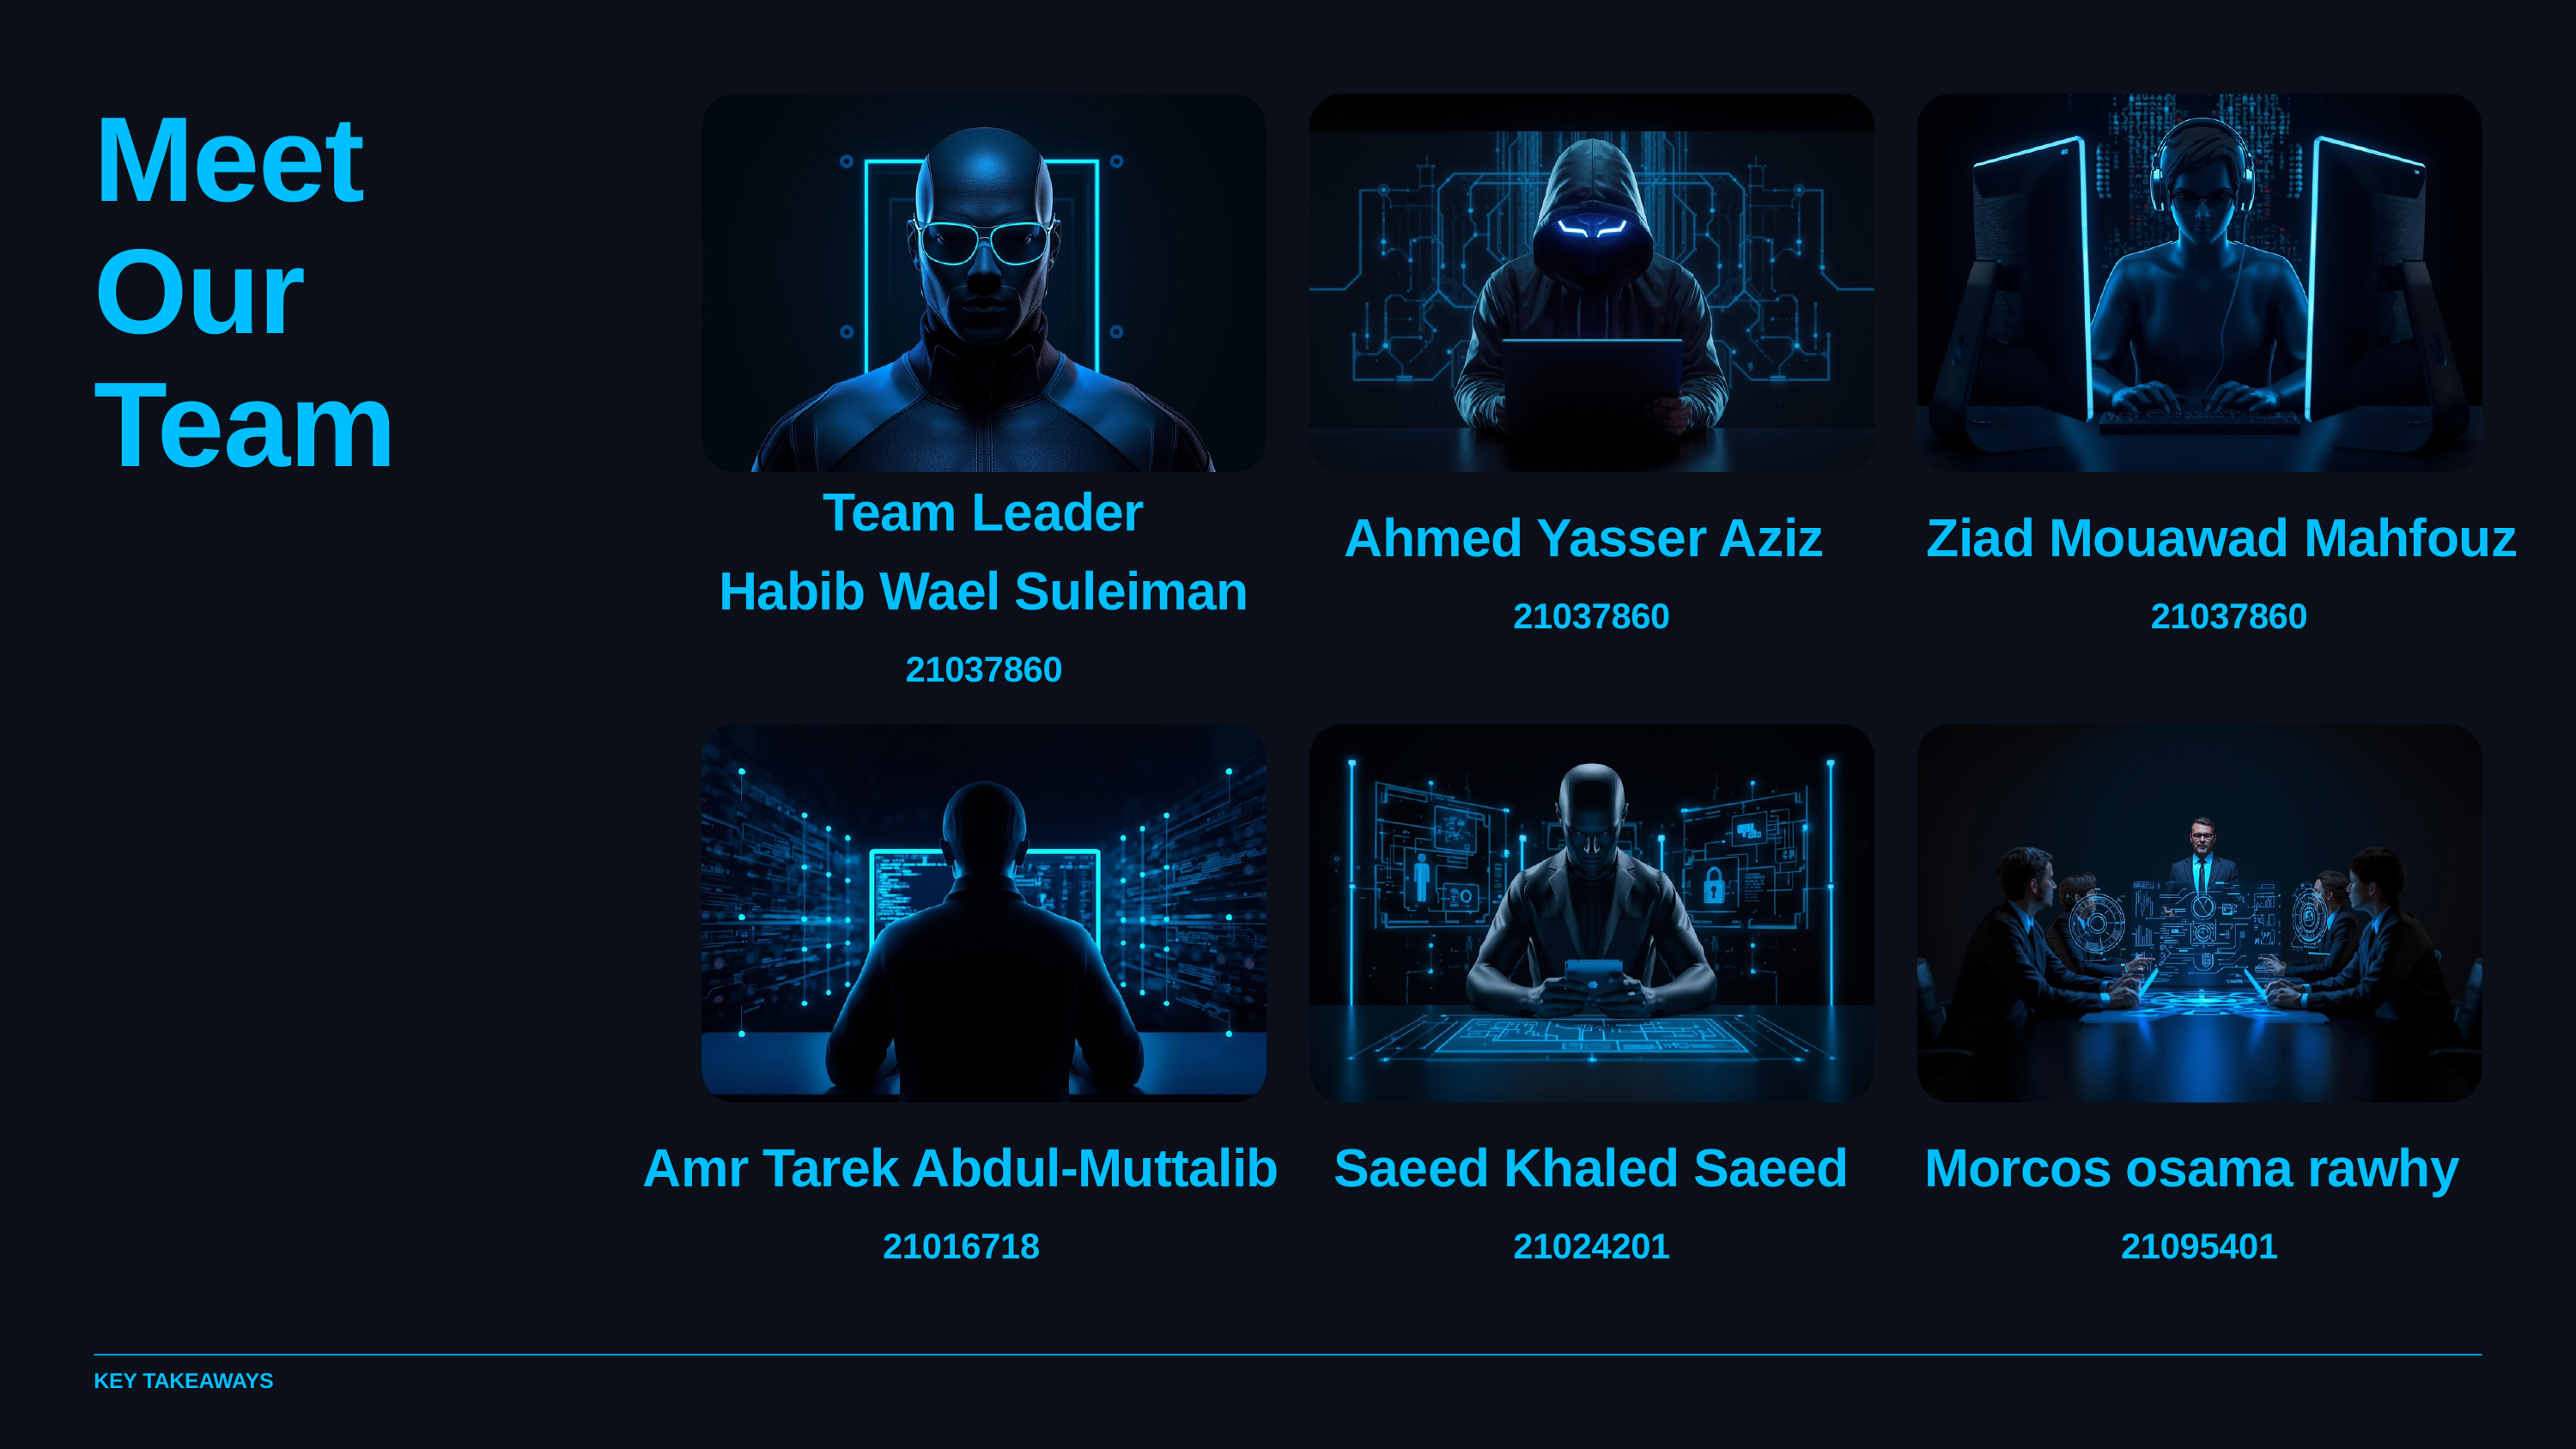

Meet   Our  Team

Team Leader
Ahmed Yasser Aziz
21037860
Ziad Mouawad Mahfouz
21037860
Habib Wael Suleiman
21037860

Amr Tarek Abdul-Muttalib
21016718
Saeed Khaled Saeed
21024201
Morcos osama rawhy
21095401

KEY TAKEAWAYS